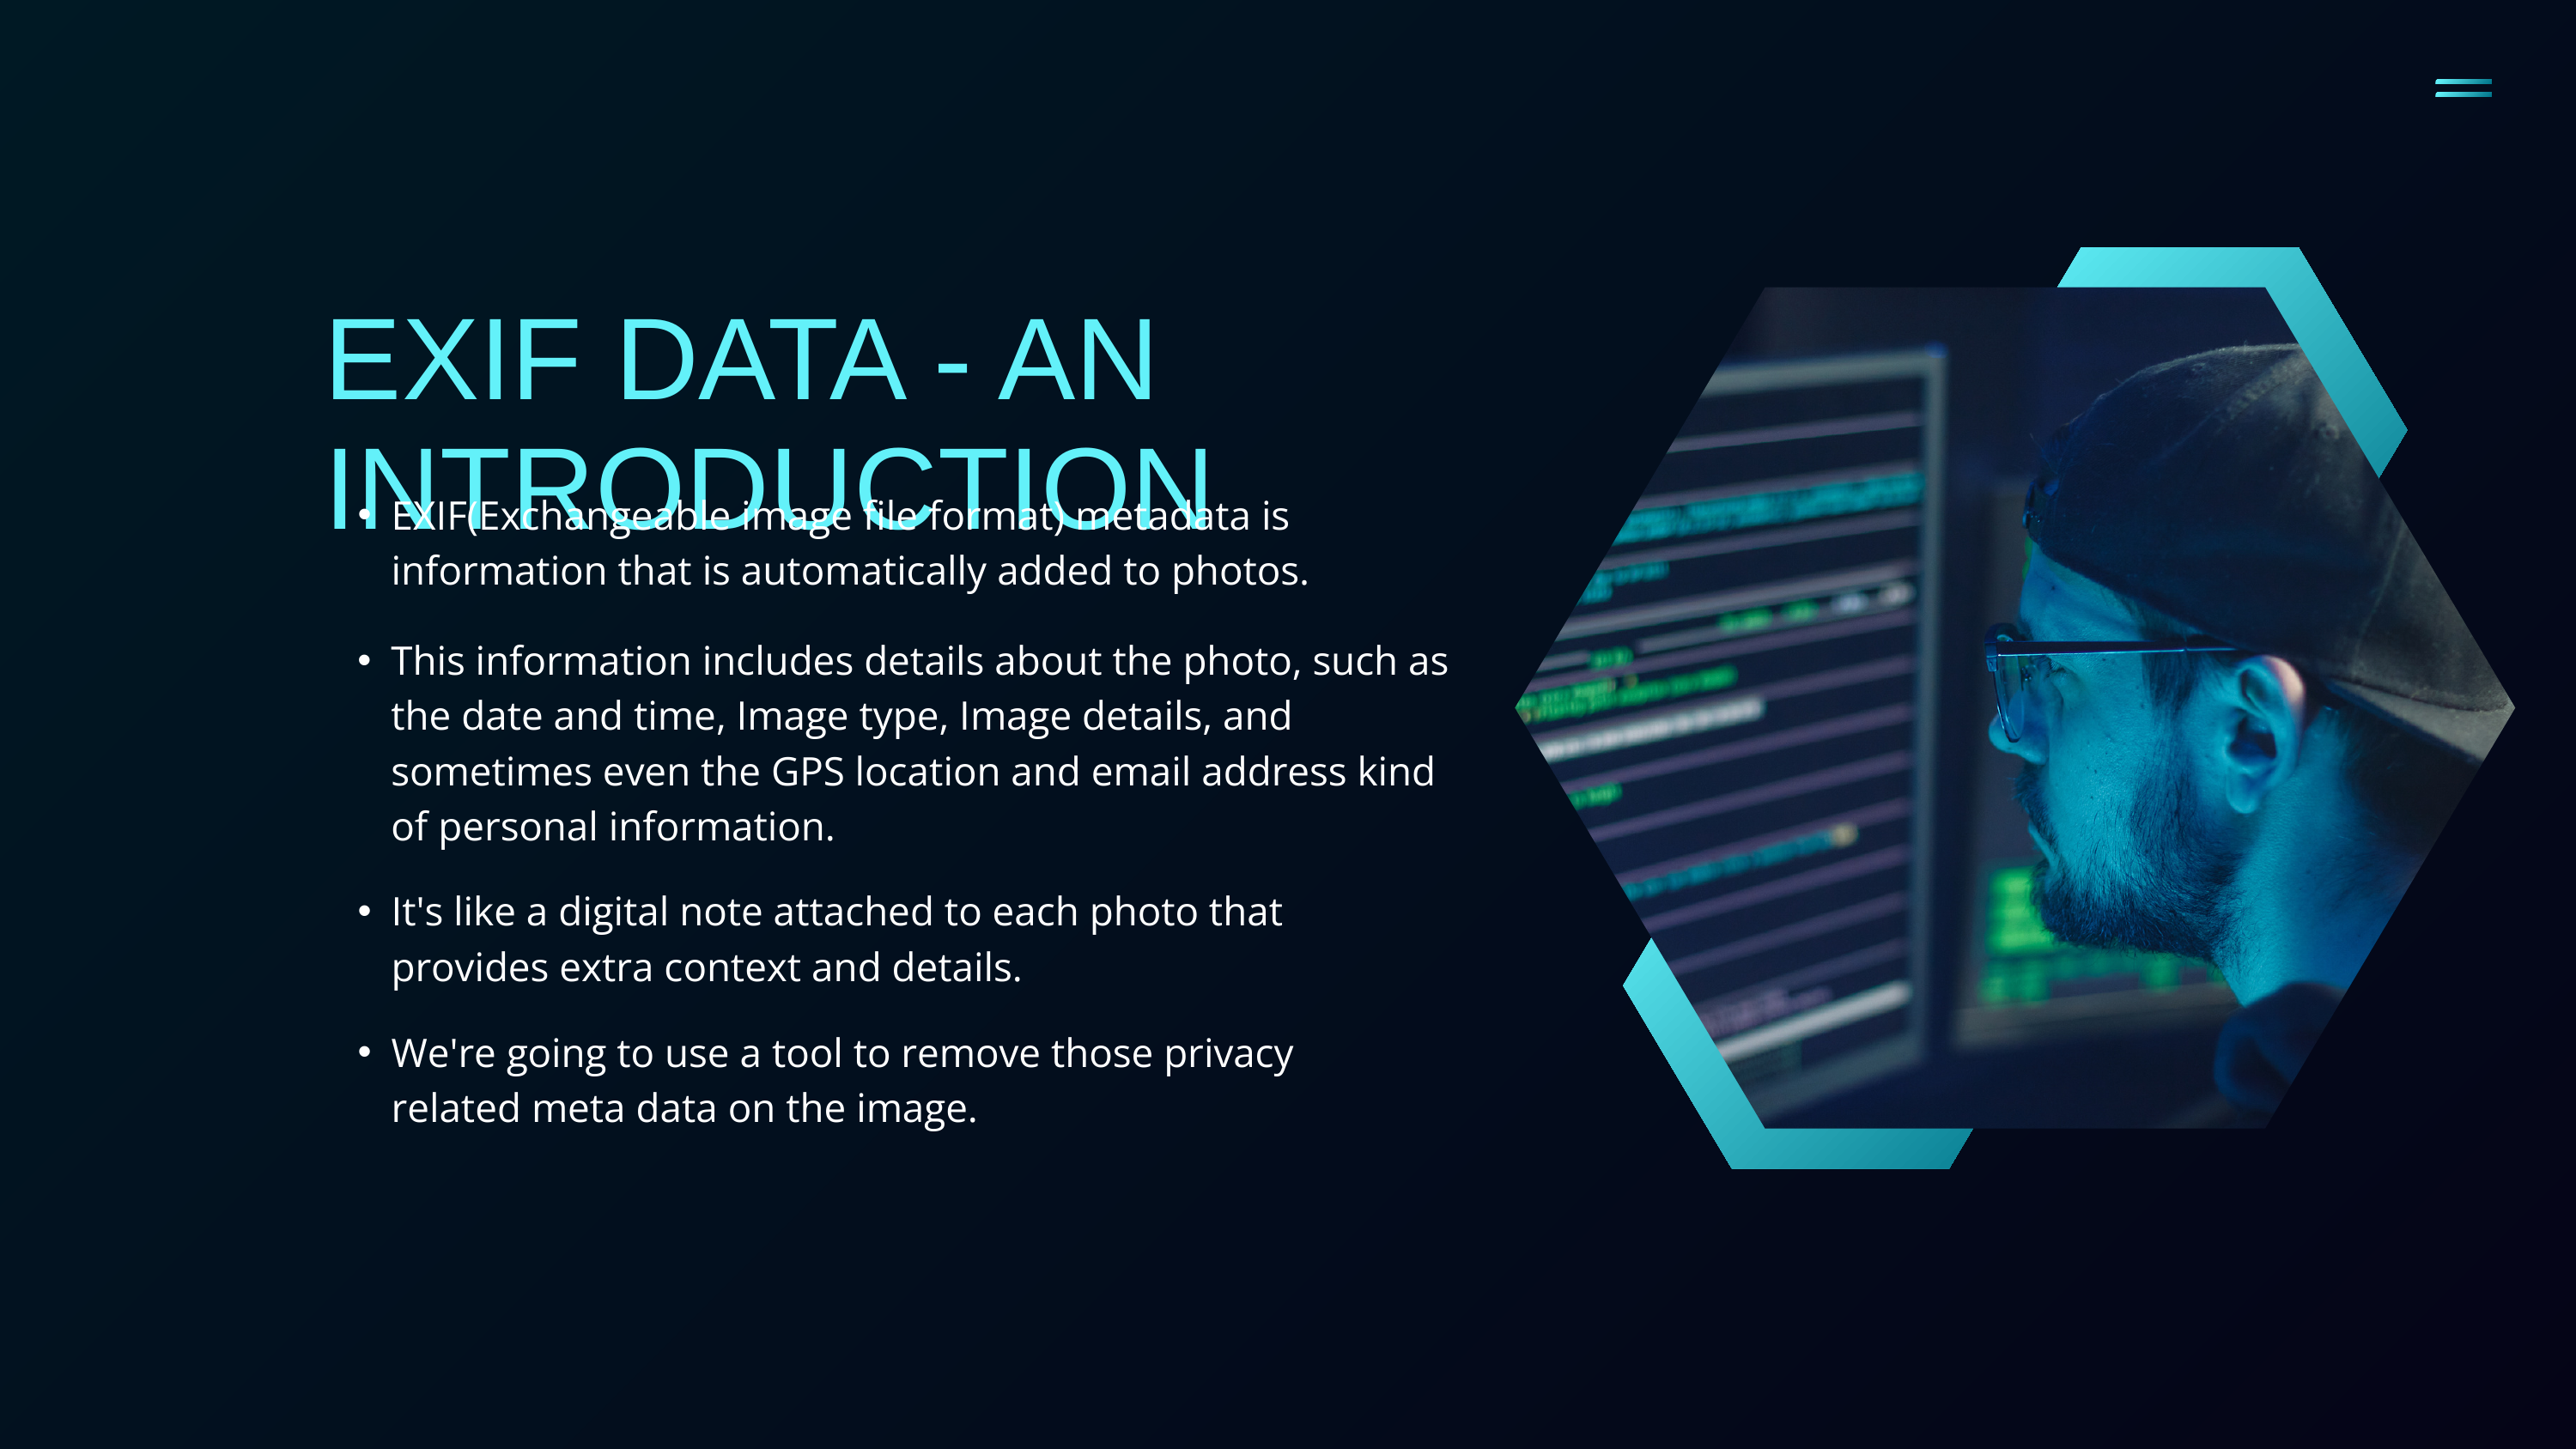

EXIF DATA - AN INTRODUCTION
EXIF(Exchangeable image file format) metadata is information that is automatically added to photos.
This information includes details about the photo, such as the date and time, Image type, Image details, and sometimes even the GPS location and email address kind of personal information.
It's like a digital note attached to each photo that provides extra context and details.
We're going to use a tool to remove those privacy related meta data on the image.